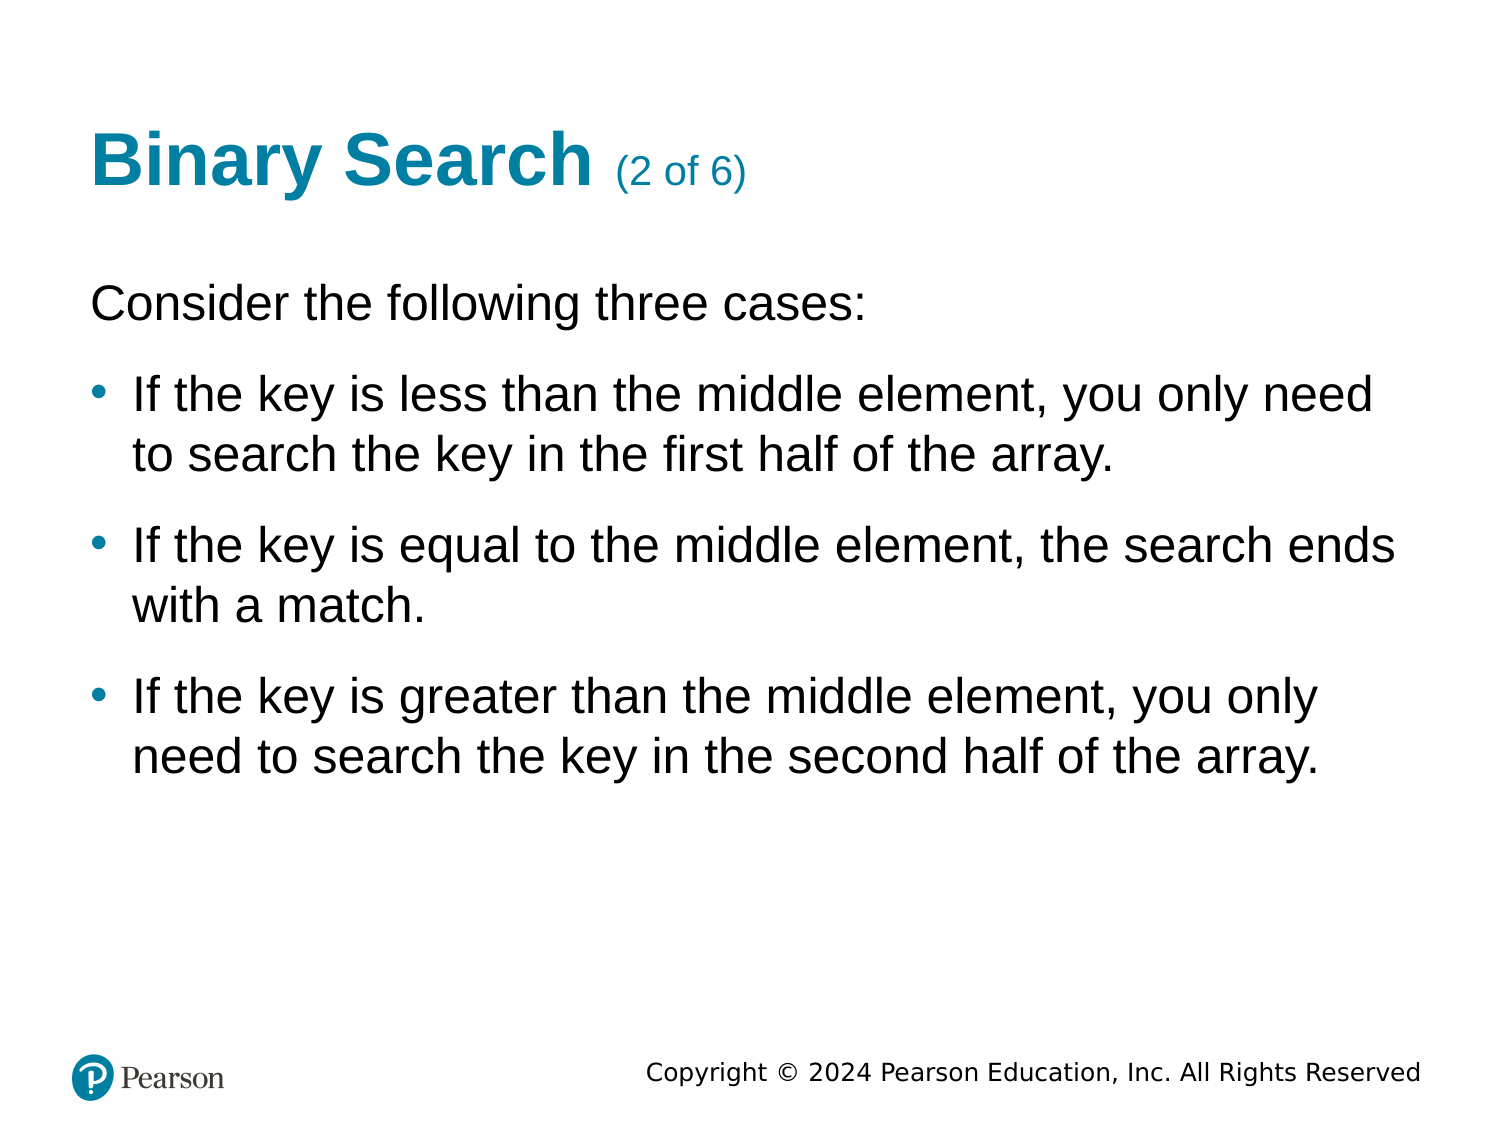

# Binary Search (2 of 6)
Consider the following three cases:
If the key is less than the middle element, you only need to search the key in the first half of the array.
If the key is equal to the middle element, the search ends with a match.
If the key is greater than the middle element, you only need to search the key in the second half of the array.